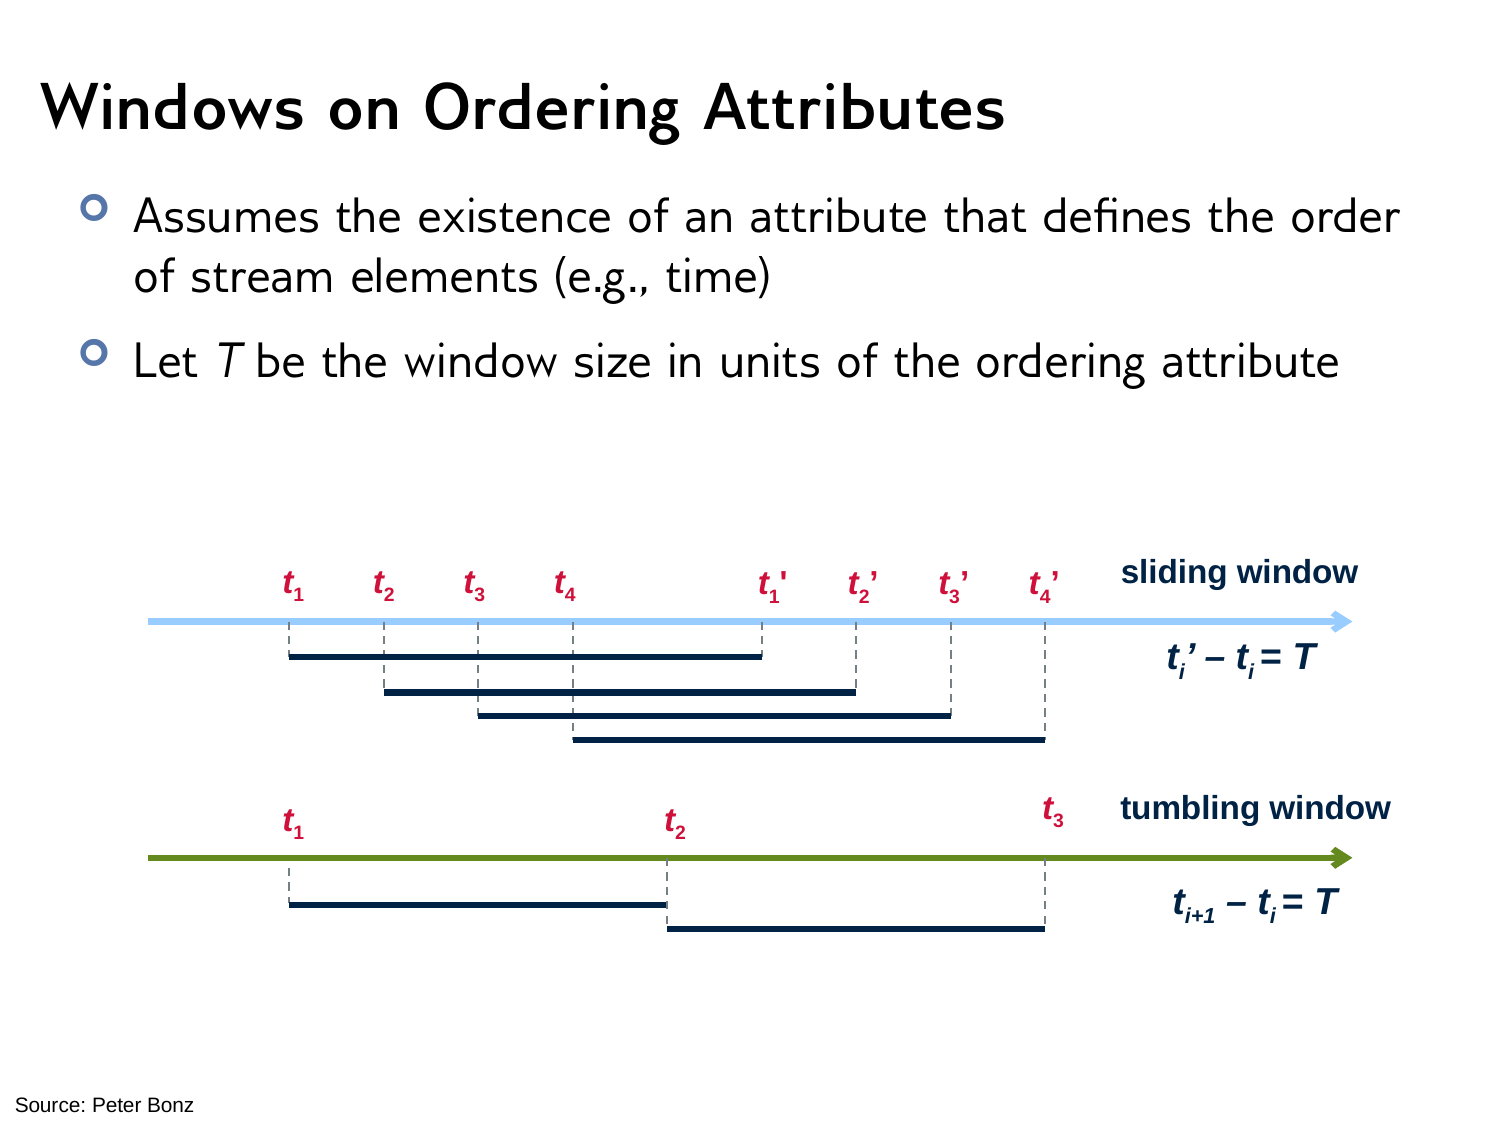

# Windows on Ordering Attributes
Assumes the existence of an attribute that defines the order of stream elements (e.g., time)
Let T be the window size in units of the ordering attribute
sliding window
t1
t2
t3
t4
t1'
t2’
t3’
t4’
ti’ – ti = T
t3
tumbling window
t1
t2
ti+1 – ti = T
Source: Peter Bonz